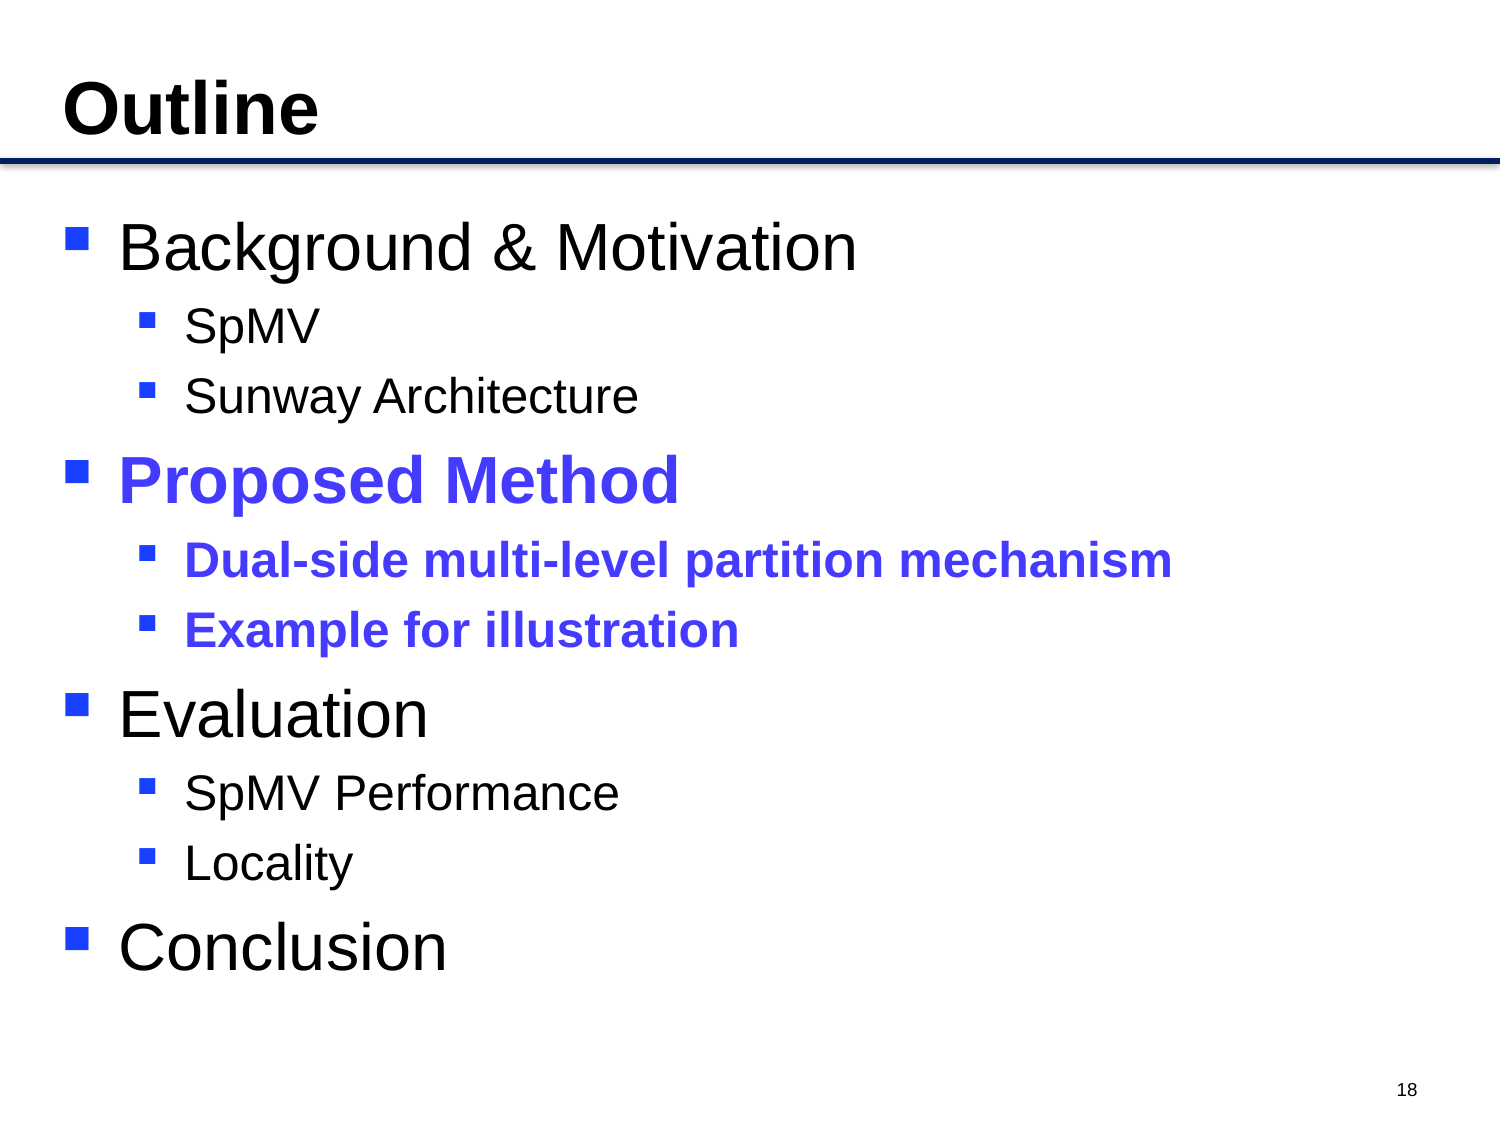

# Outline
Background & Motivation
SpMV
Sunway Architecture
Proposed Method
Dual-side multi-level partition mechanism
Example for illustration
Evaluation
SpMV Performance
Locality
Conclusion